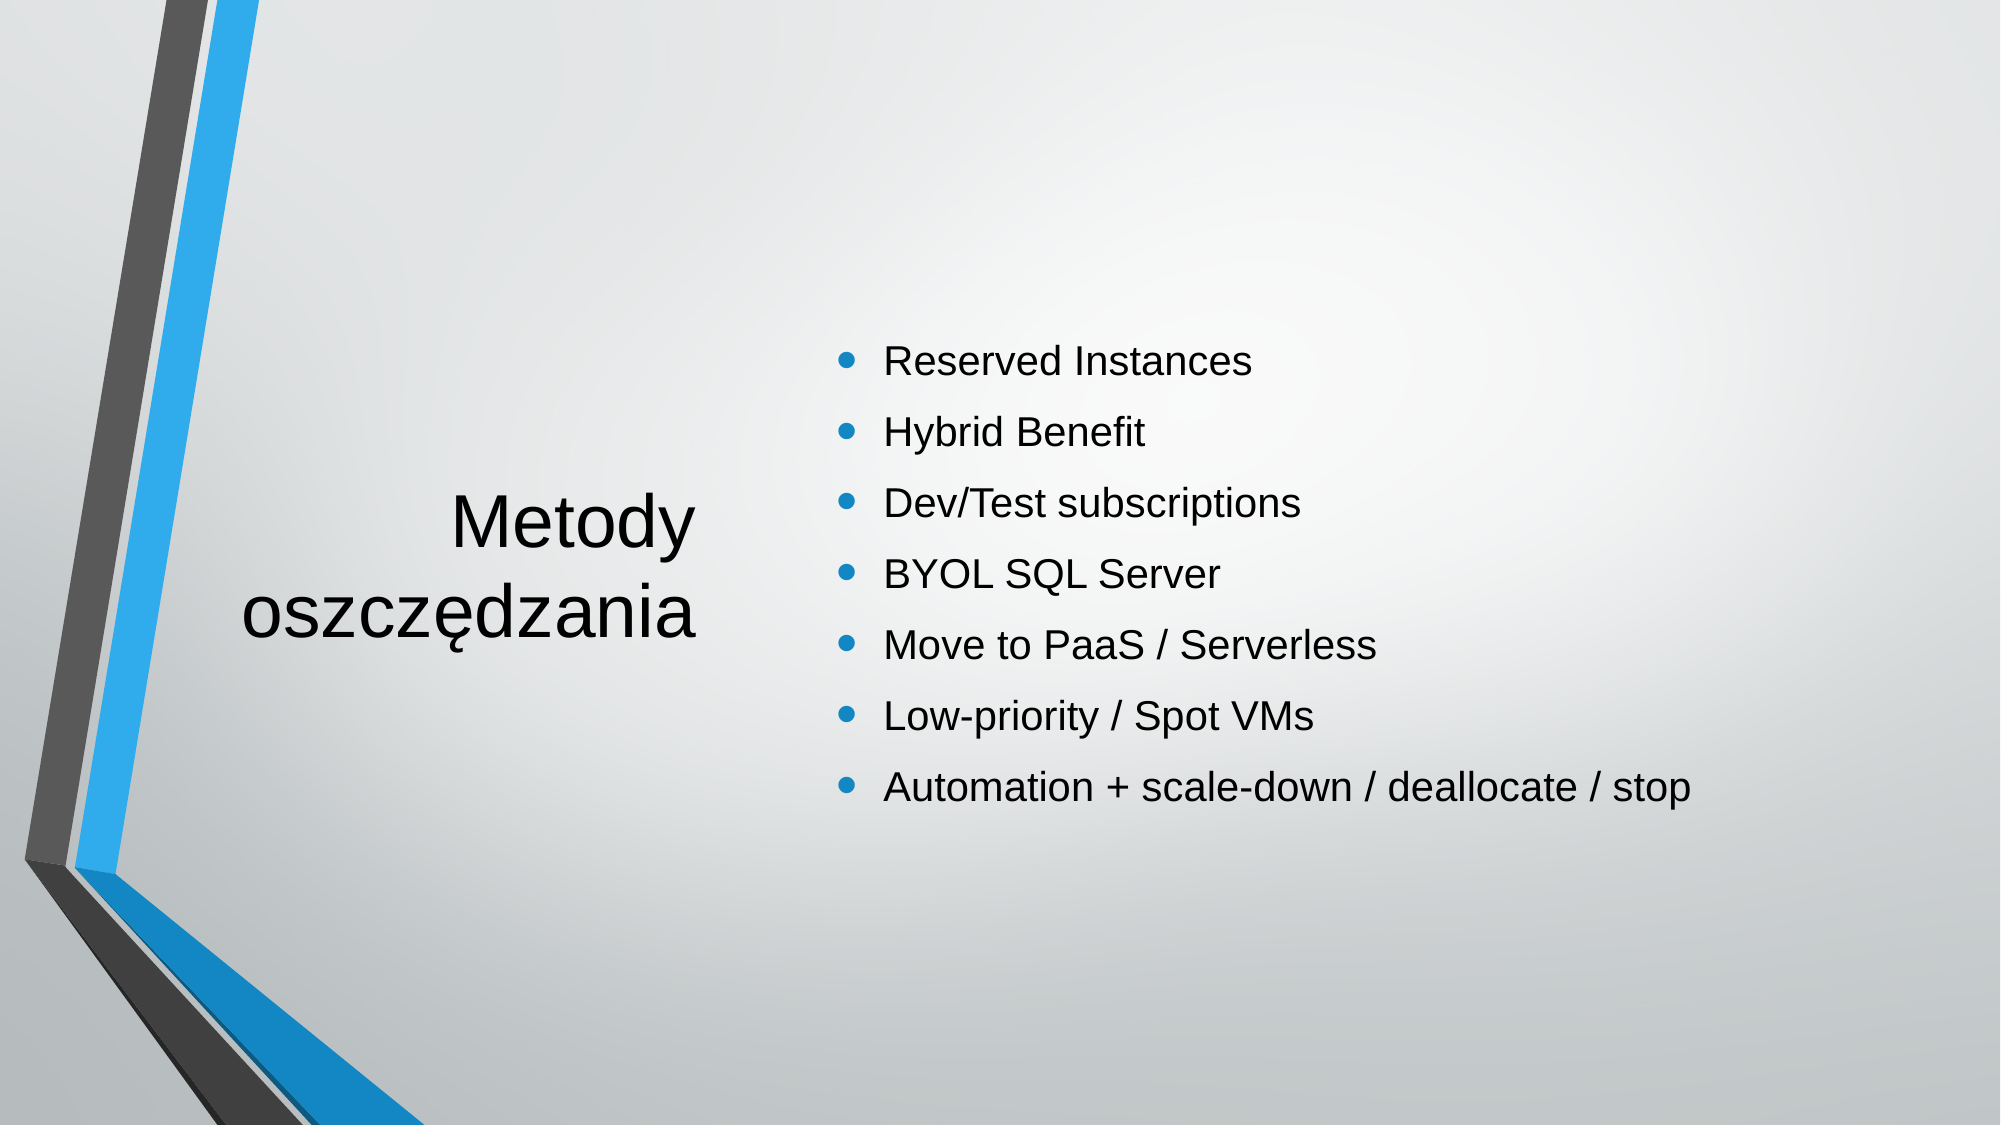

# Metody oszczędzania
Reserved Instances
Hybrid Benefit
Dev/Test subscriptions
BYOL SQL Server
Move to PaaS / Serverless
Low-priority / Spot VMs
Automation + scale-down / deallocate / stop